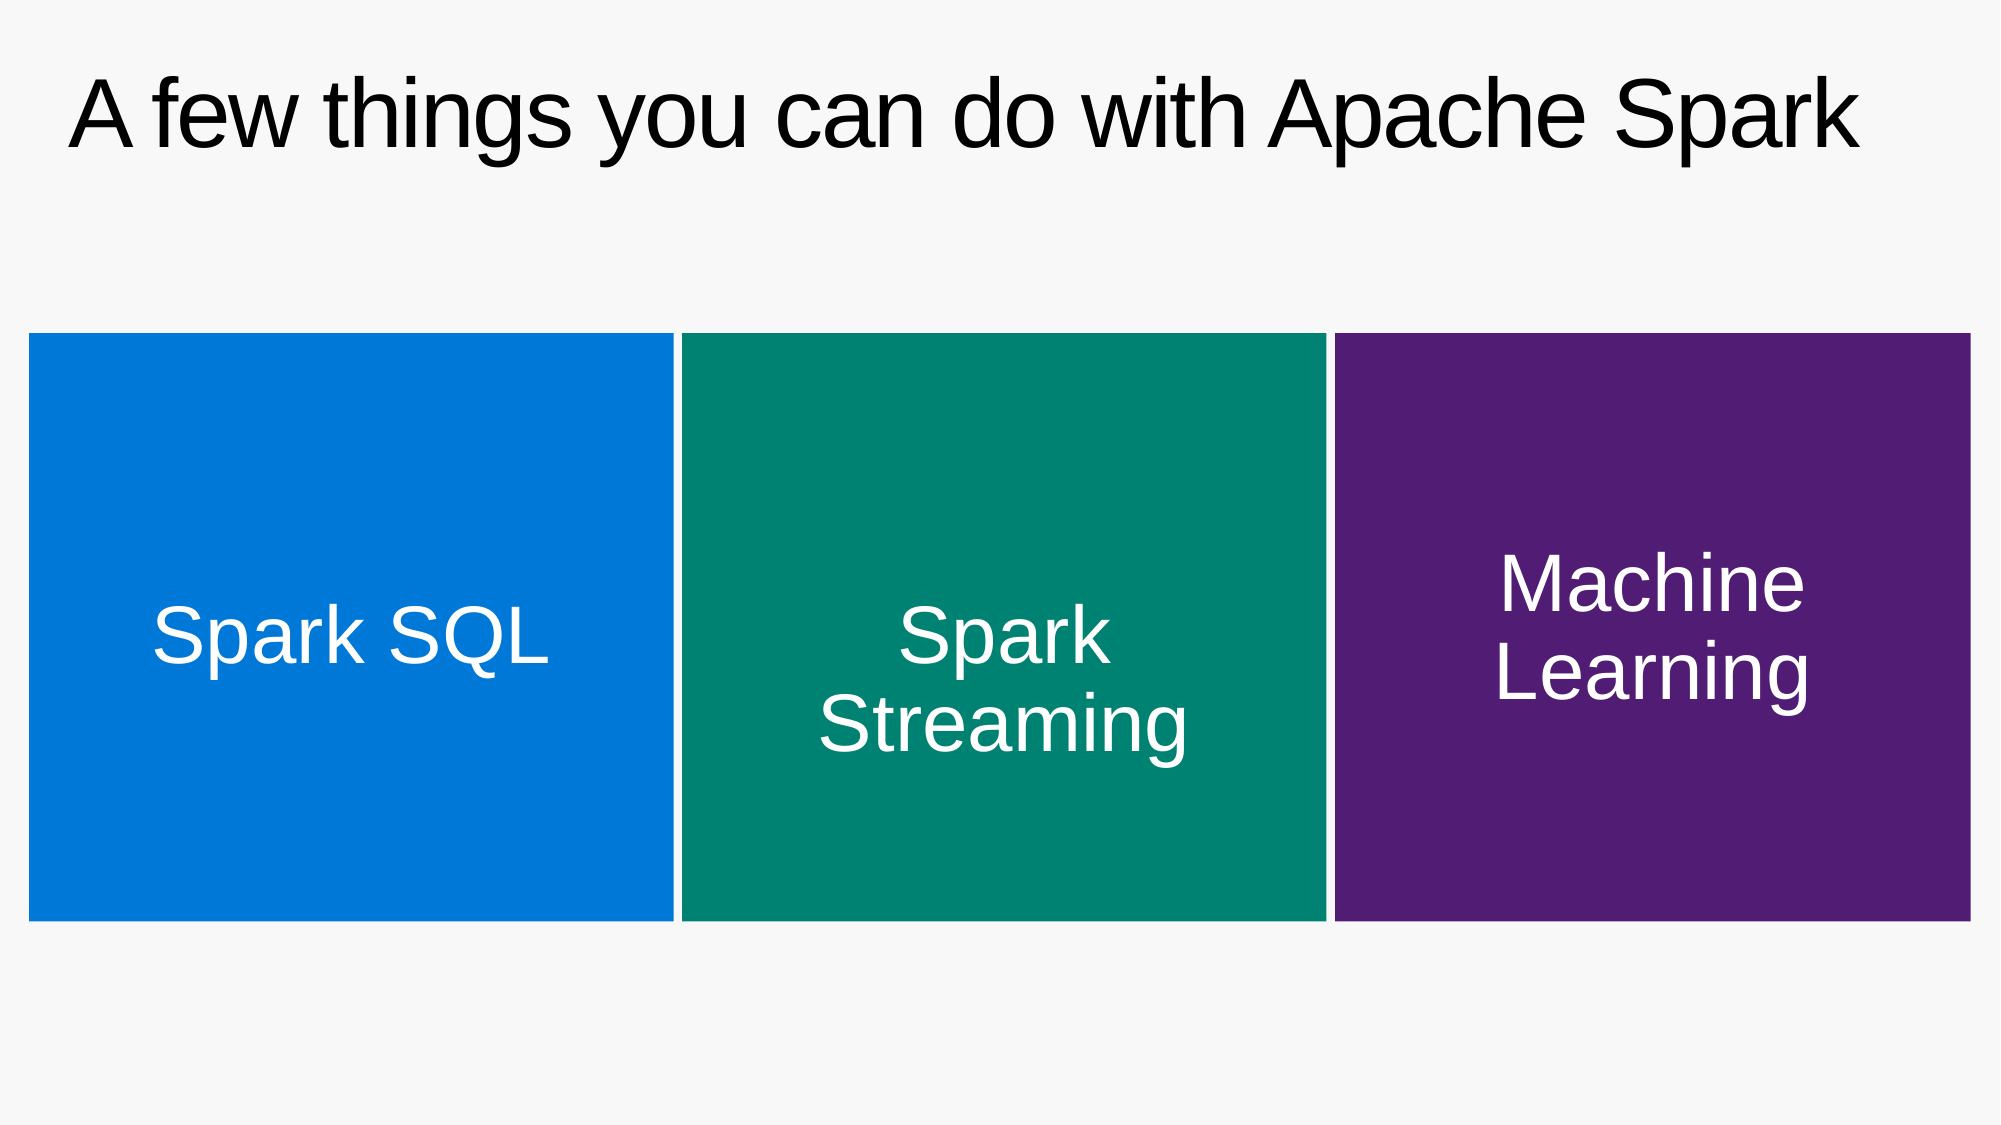

# A few things you can do with Apache Spark

Spark SQL

Spark Streaming

Machine Learning